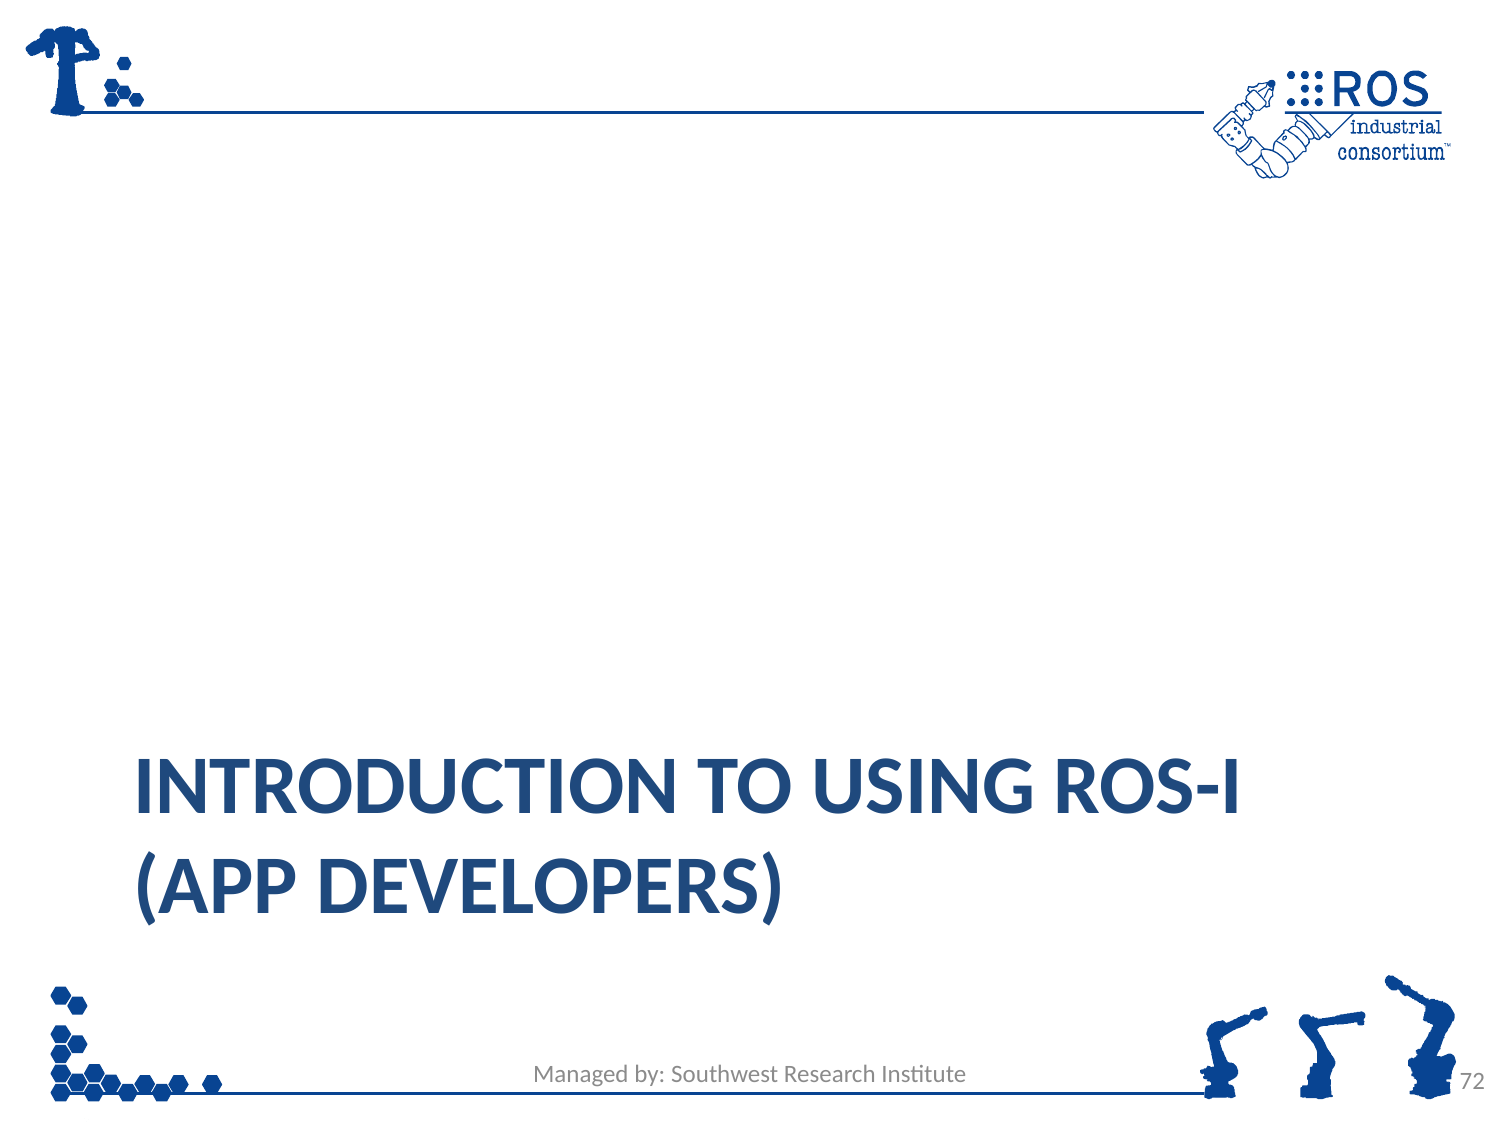

# Introduction to Using ROS-I (app Developers)

Managed by: Southwest Research Institute
72